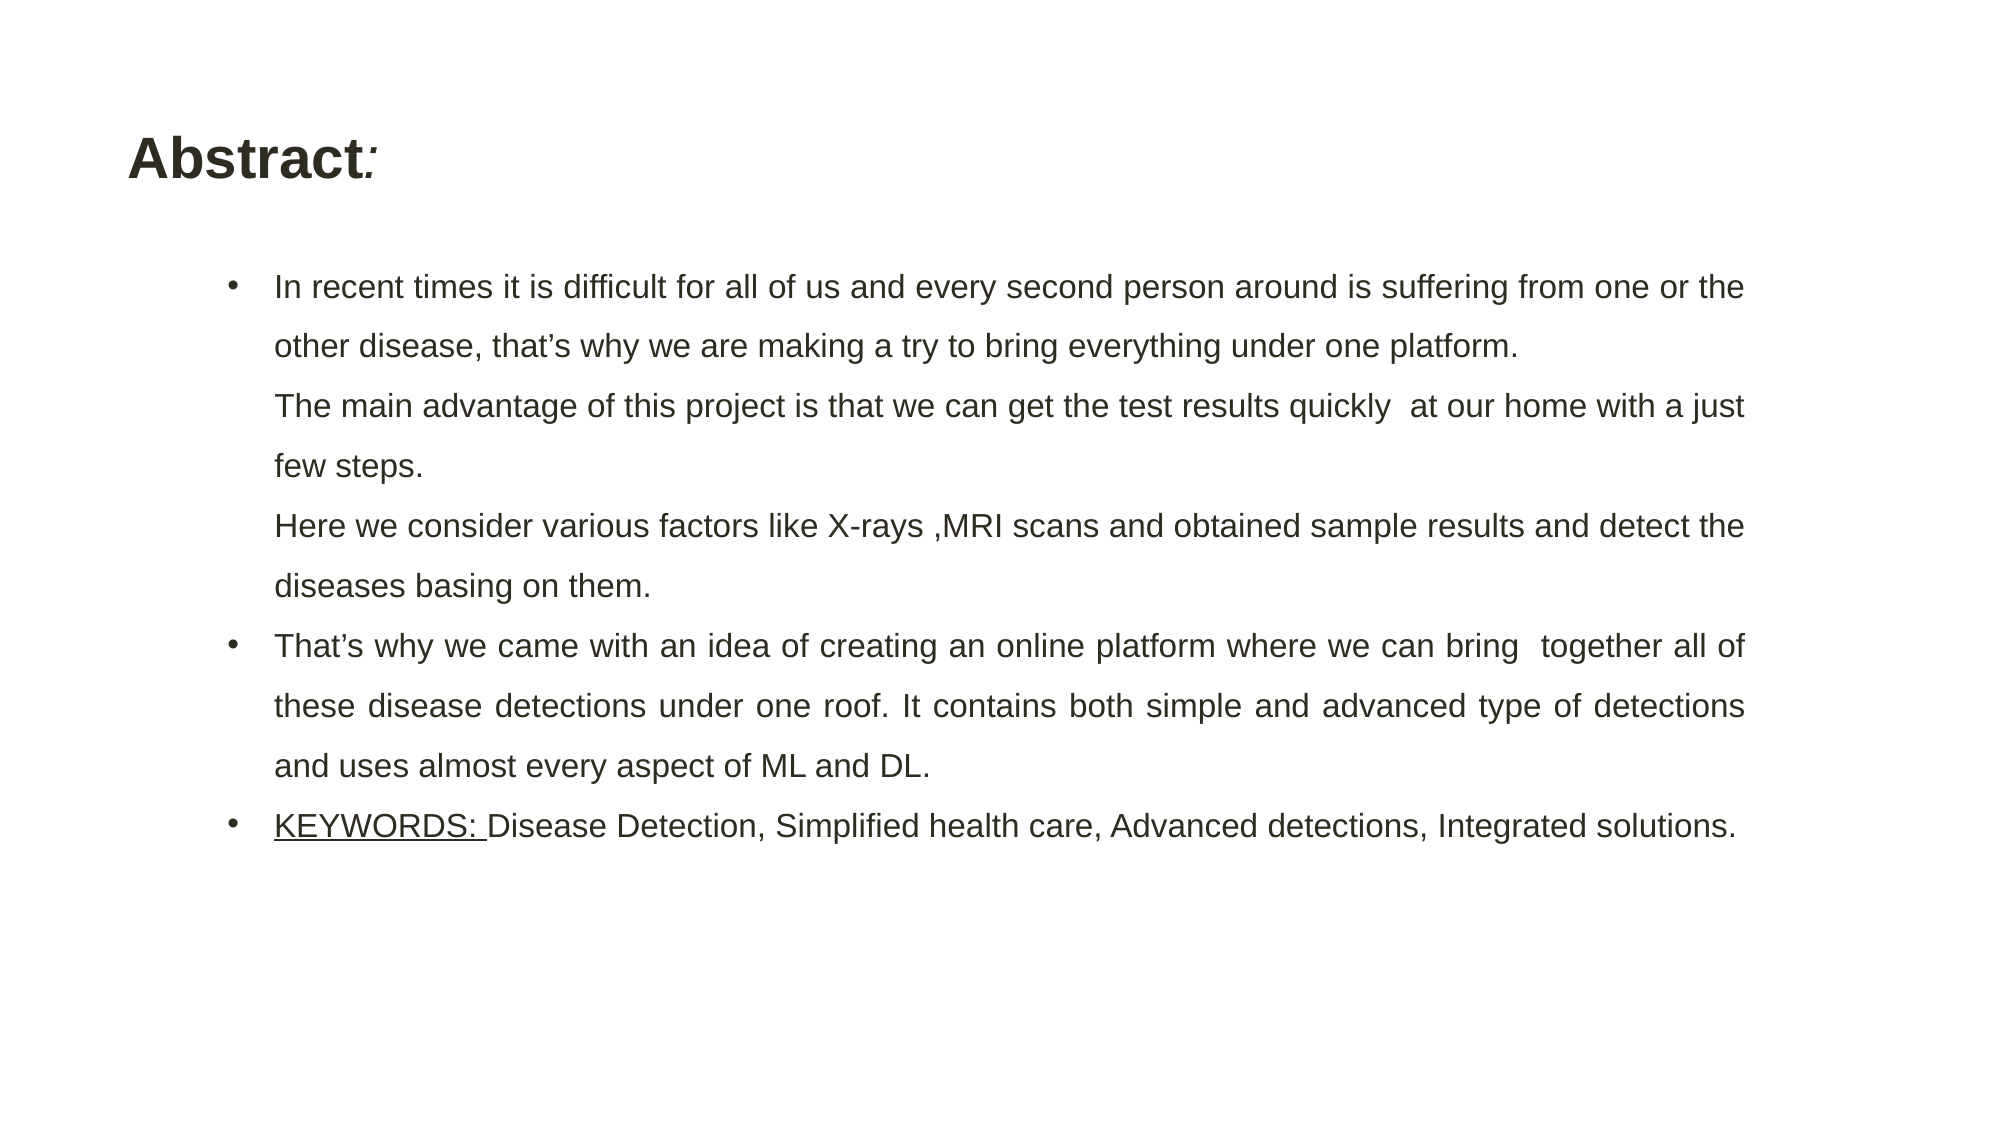

Abstract:
In recent times it is difficult for all of us and every second person around is suffering from one or the other disease, that’s why we are making a try to bring everything under one platform.
The main advantage of this project is that we can get the test results quickly  at our home with a just few steps.
Here we consider various factors like X-rays ,MRI scans and obtained sample results and detect the diseases basing on them.
That’s why we came with an idea of creating an online platform where we can bring  together all of these disease detections under one roof. It contains both simple and advanced type of detections and uses almost every aspect of ML and DL.
KEYWORDS: Disease Detection, Simplified health care, Advanced detections, Integrated solutions.